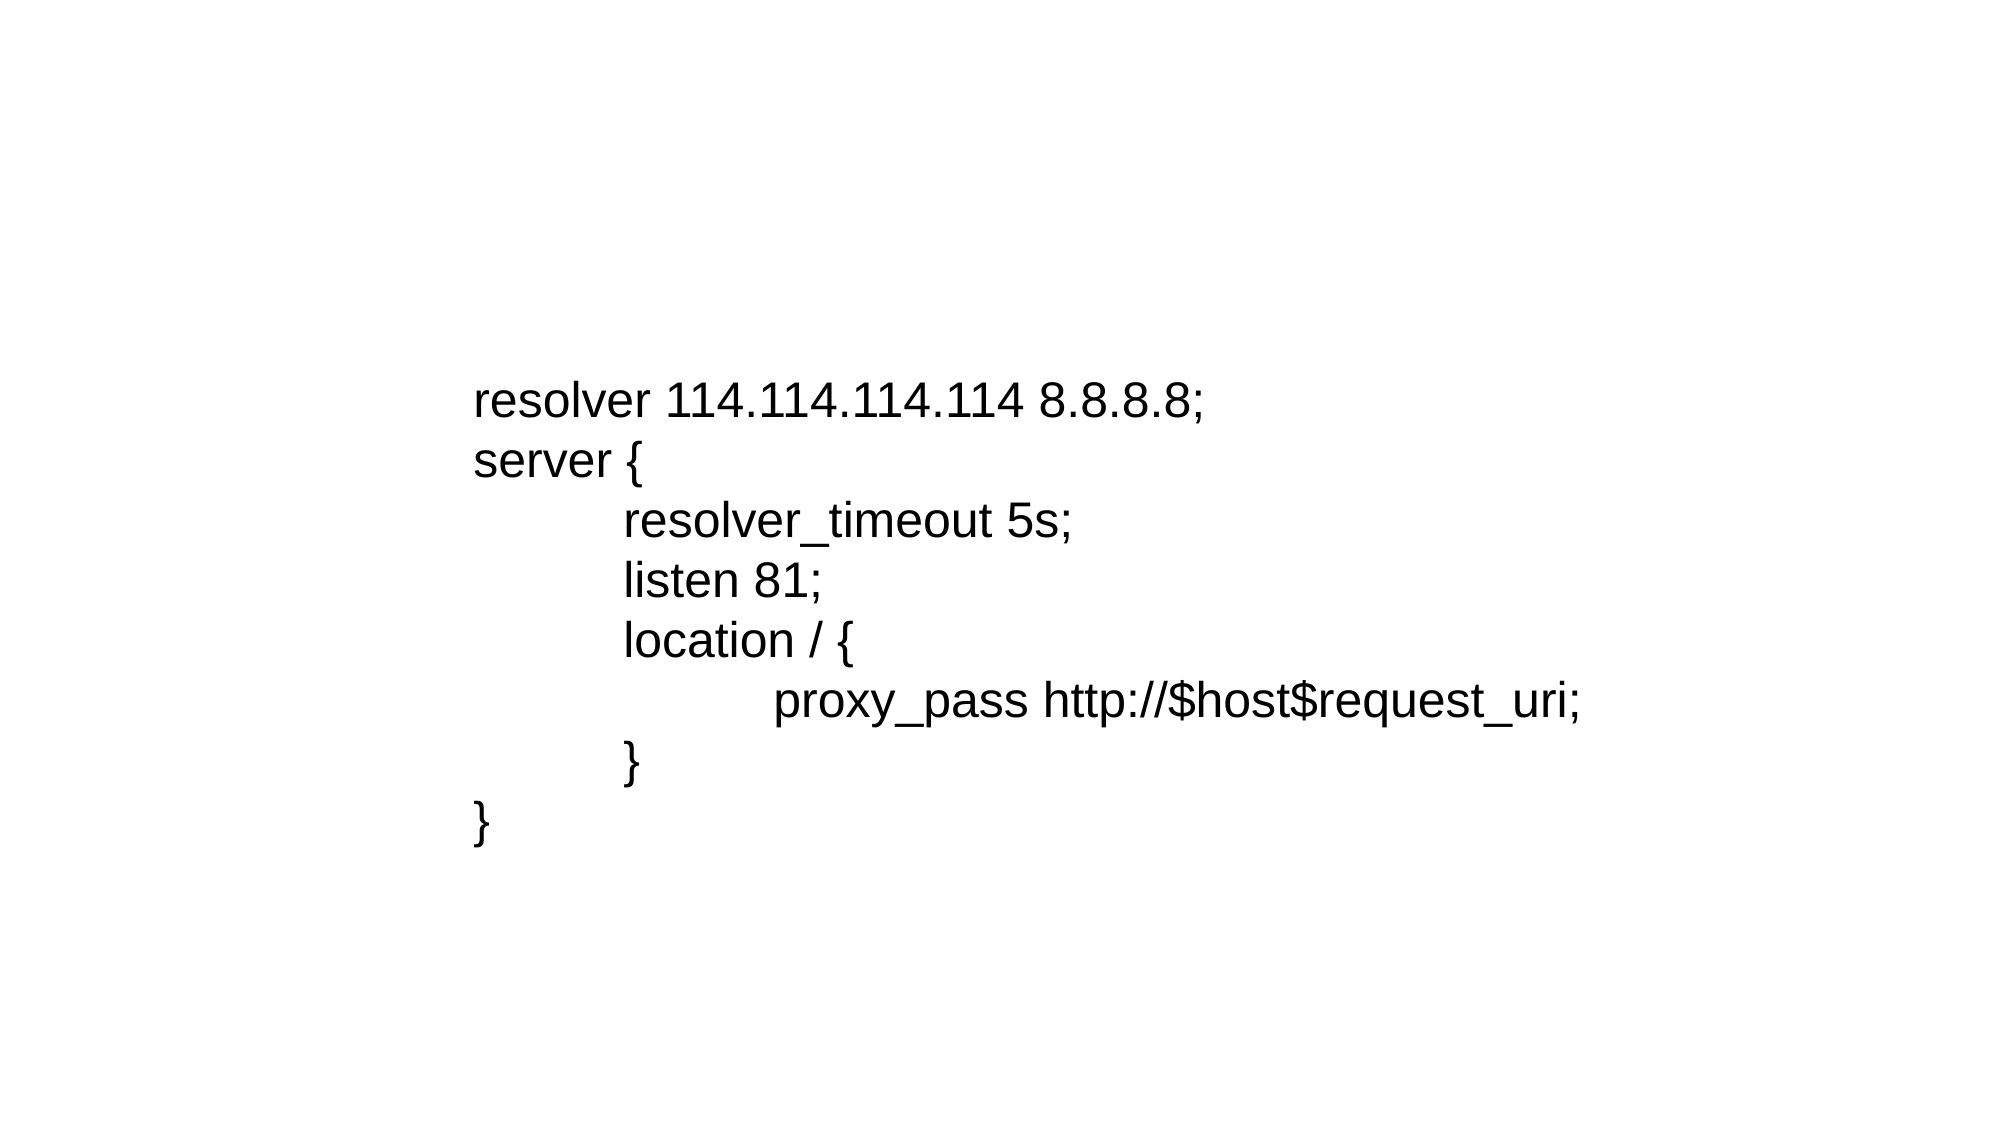

resolver 114.114.114.114 8.8.8.8;
server {
	resolver_timeout 5s;
	listen 81;
	location / {
		proxy_pass http://$host$request_uri;
	}
}